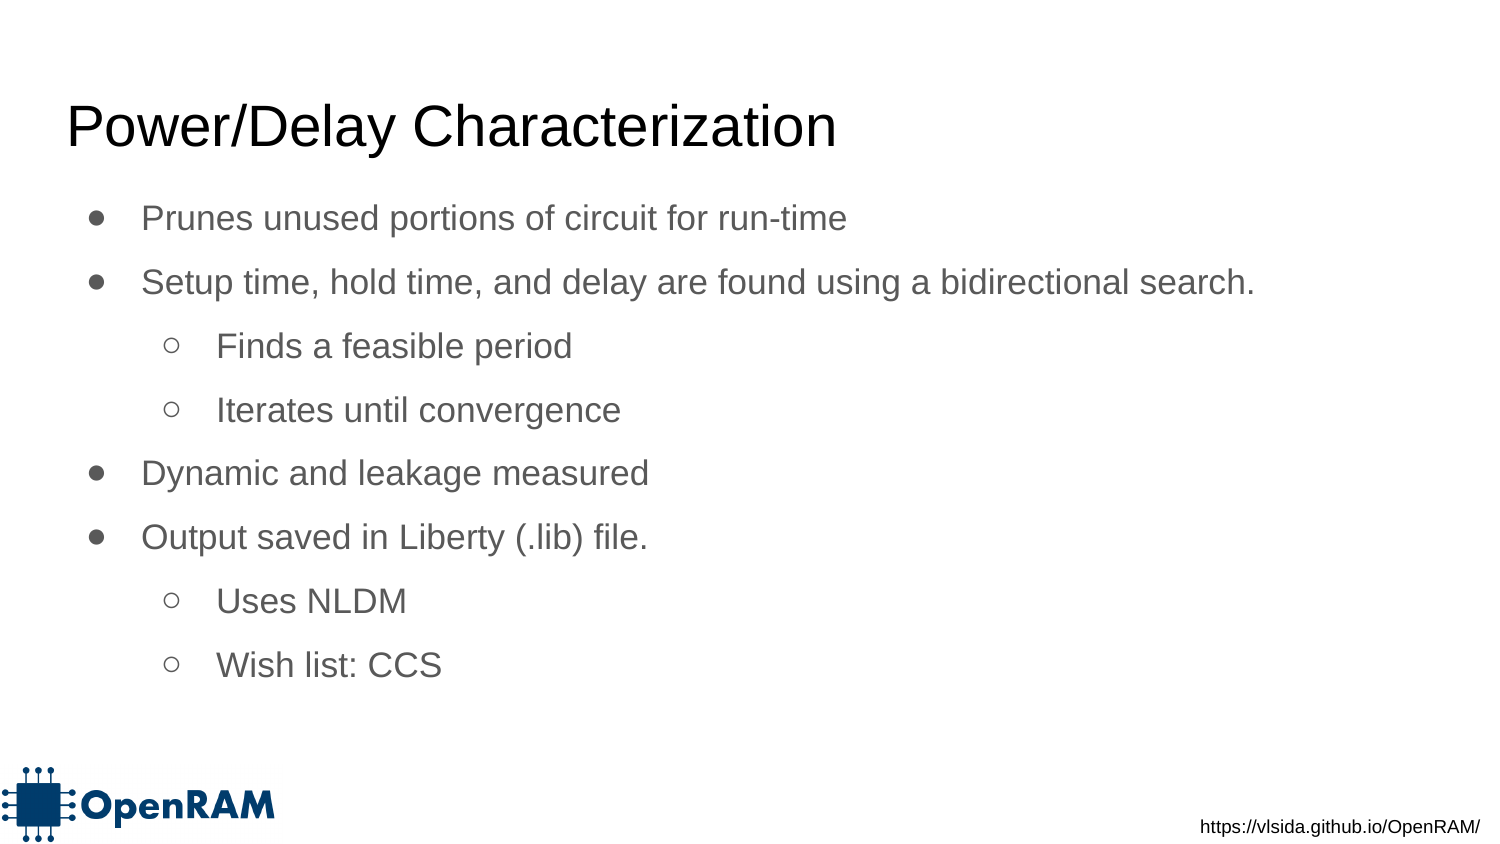

# Power/Delay Characterization
Prunes unused portions of circuit for run-time
Setup time, hold time, and delay are found using a bidirectional search.
Finds a feasible period
Iterates until convergence
Dynamic and leakage measured
Output saved in Liberty (.lib) file.
Uses NLDM
Wish list: CCS